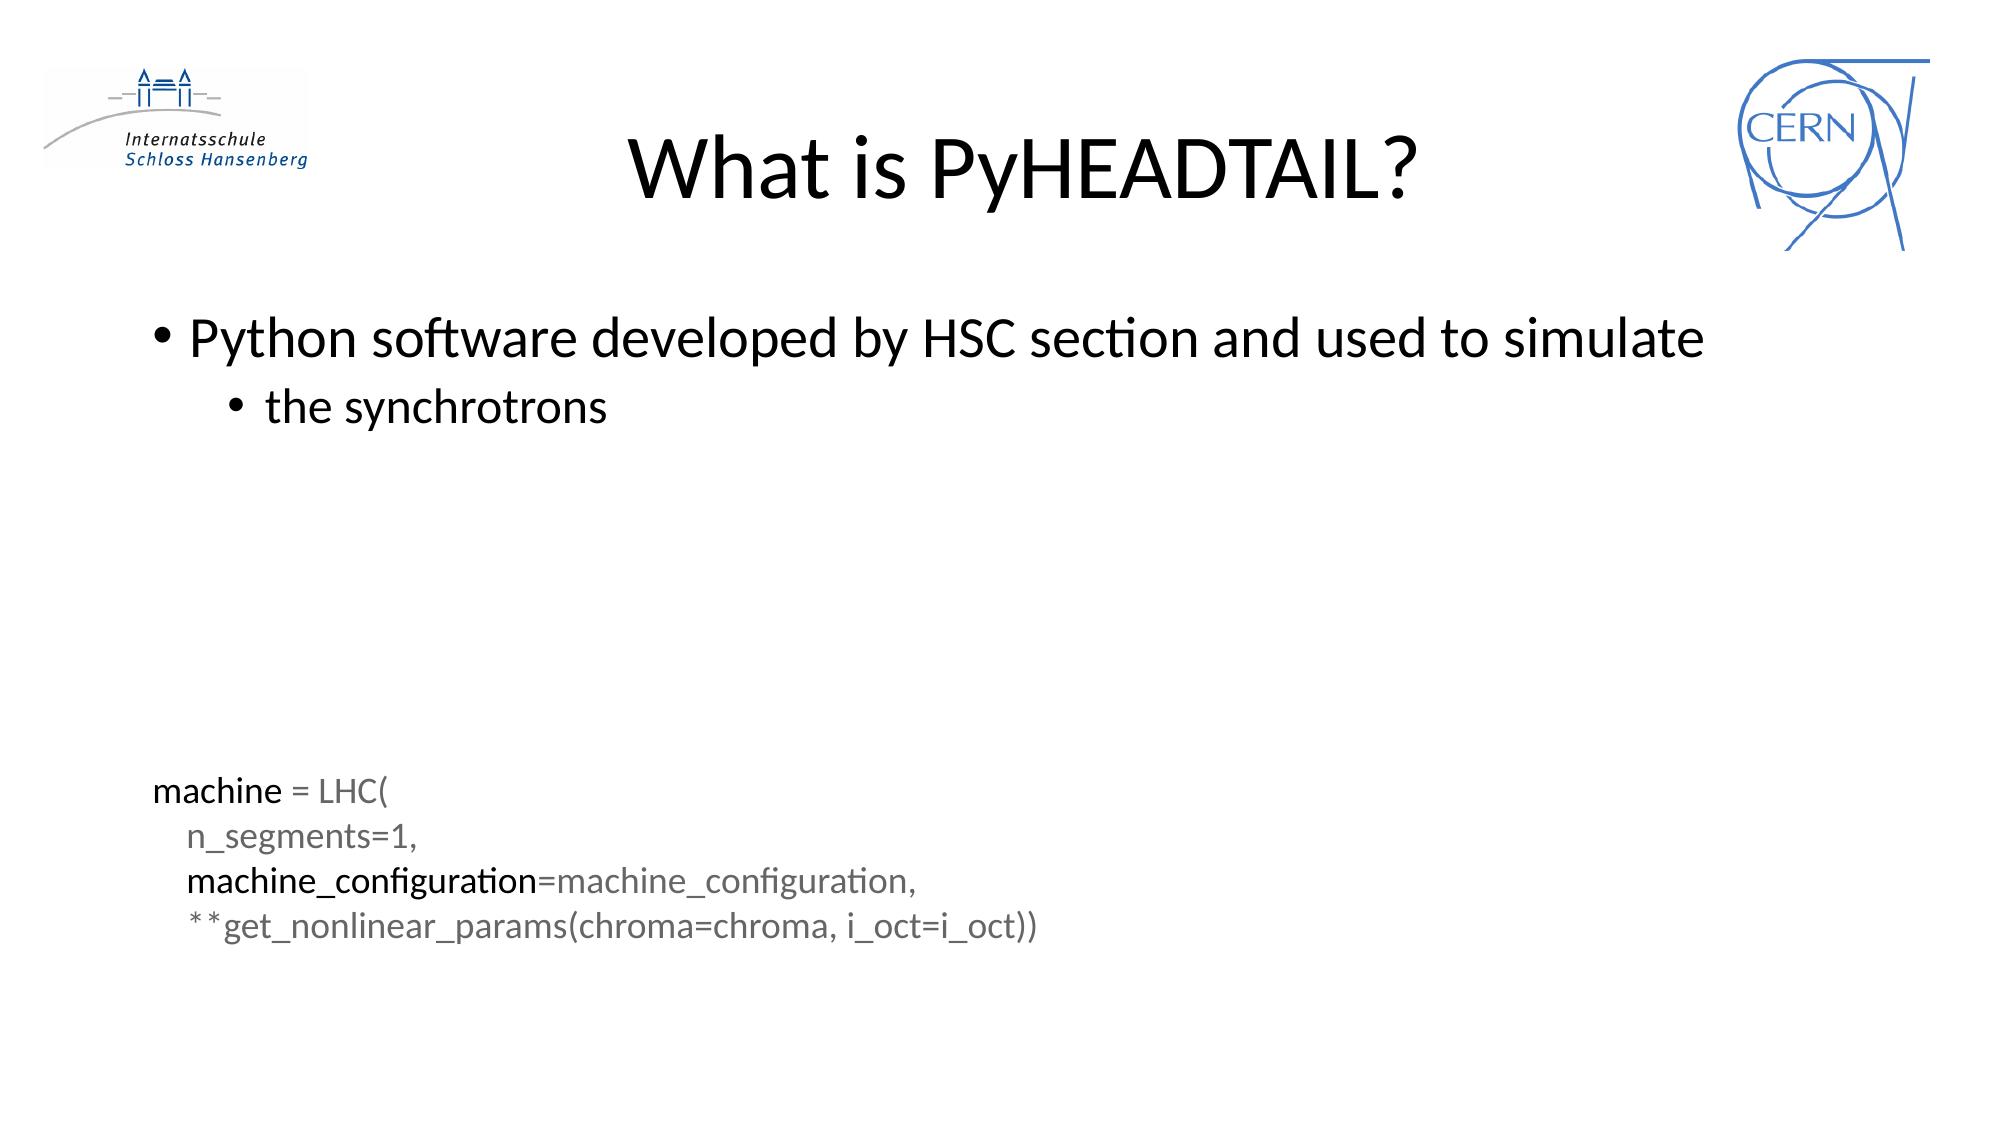

# What is PyHEADTAIL?
Python software developed by HSC section and used to simulate
the synchrotrons
machine = LHC(
    n_segments=1,
    machine_configuration=machine_configuration,
    **get_nonlinear_params(chroma=chroma, i_oct=i_oct))